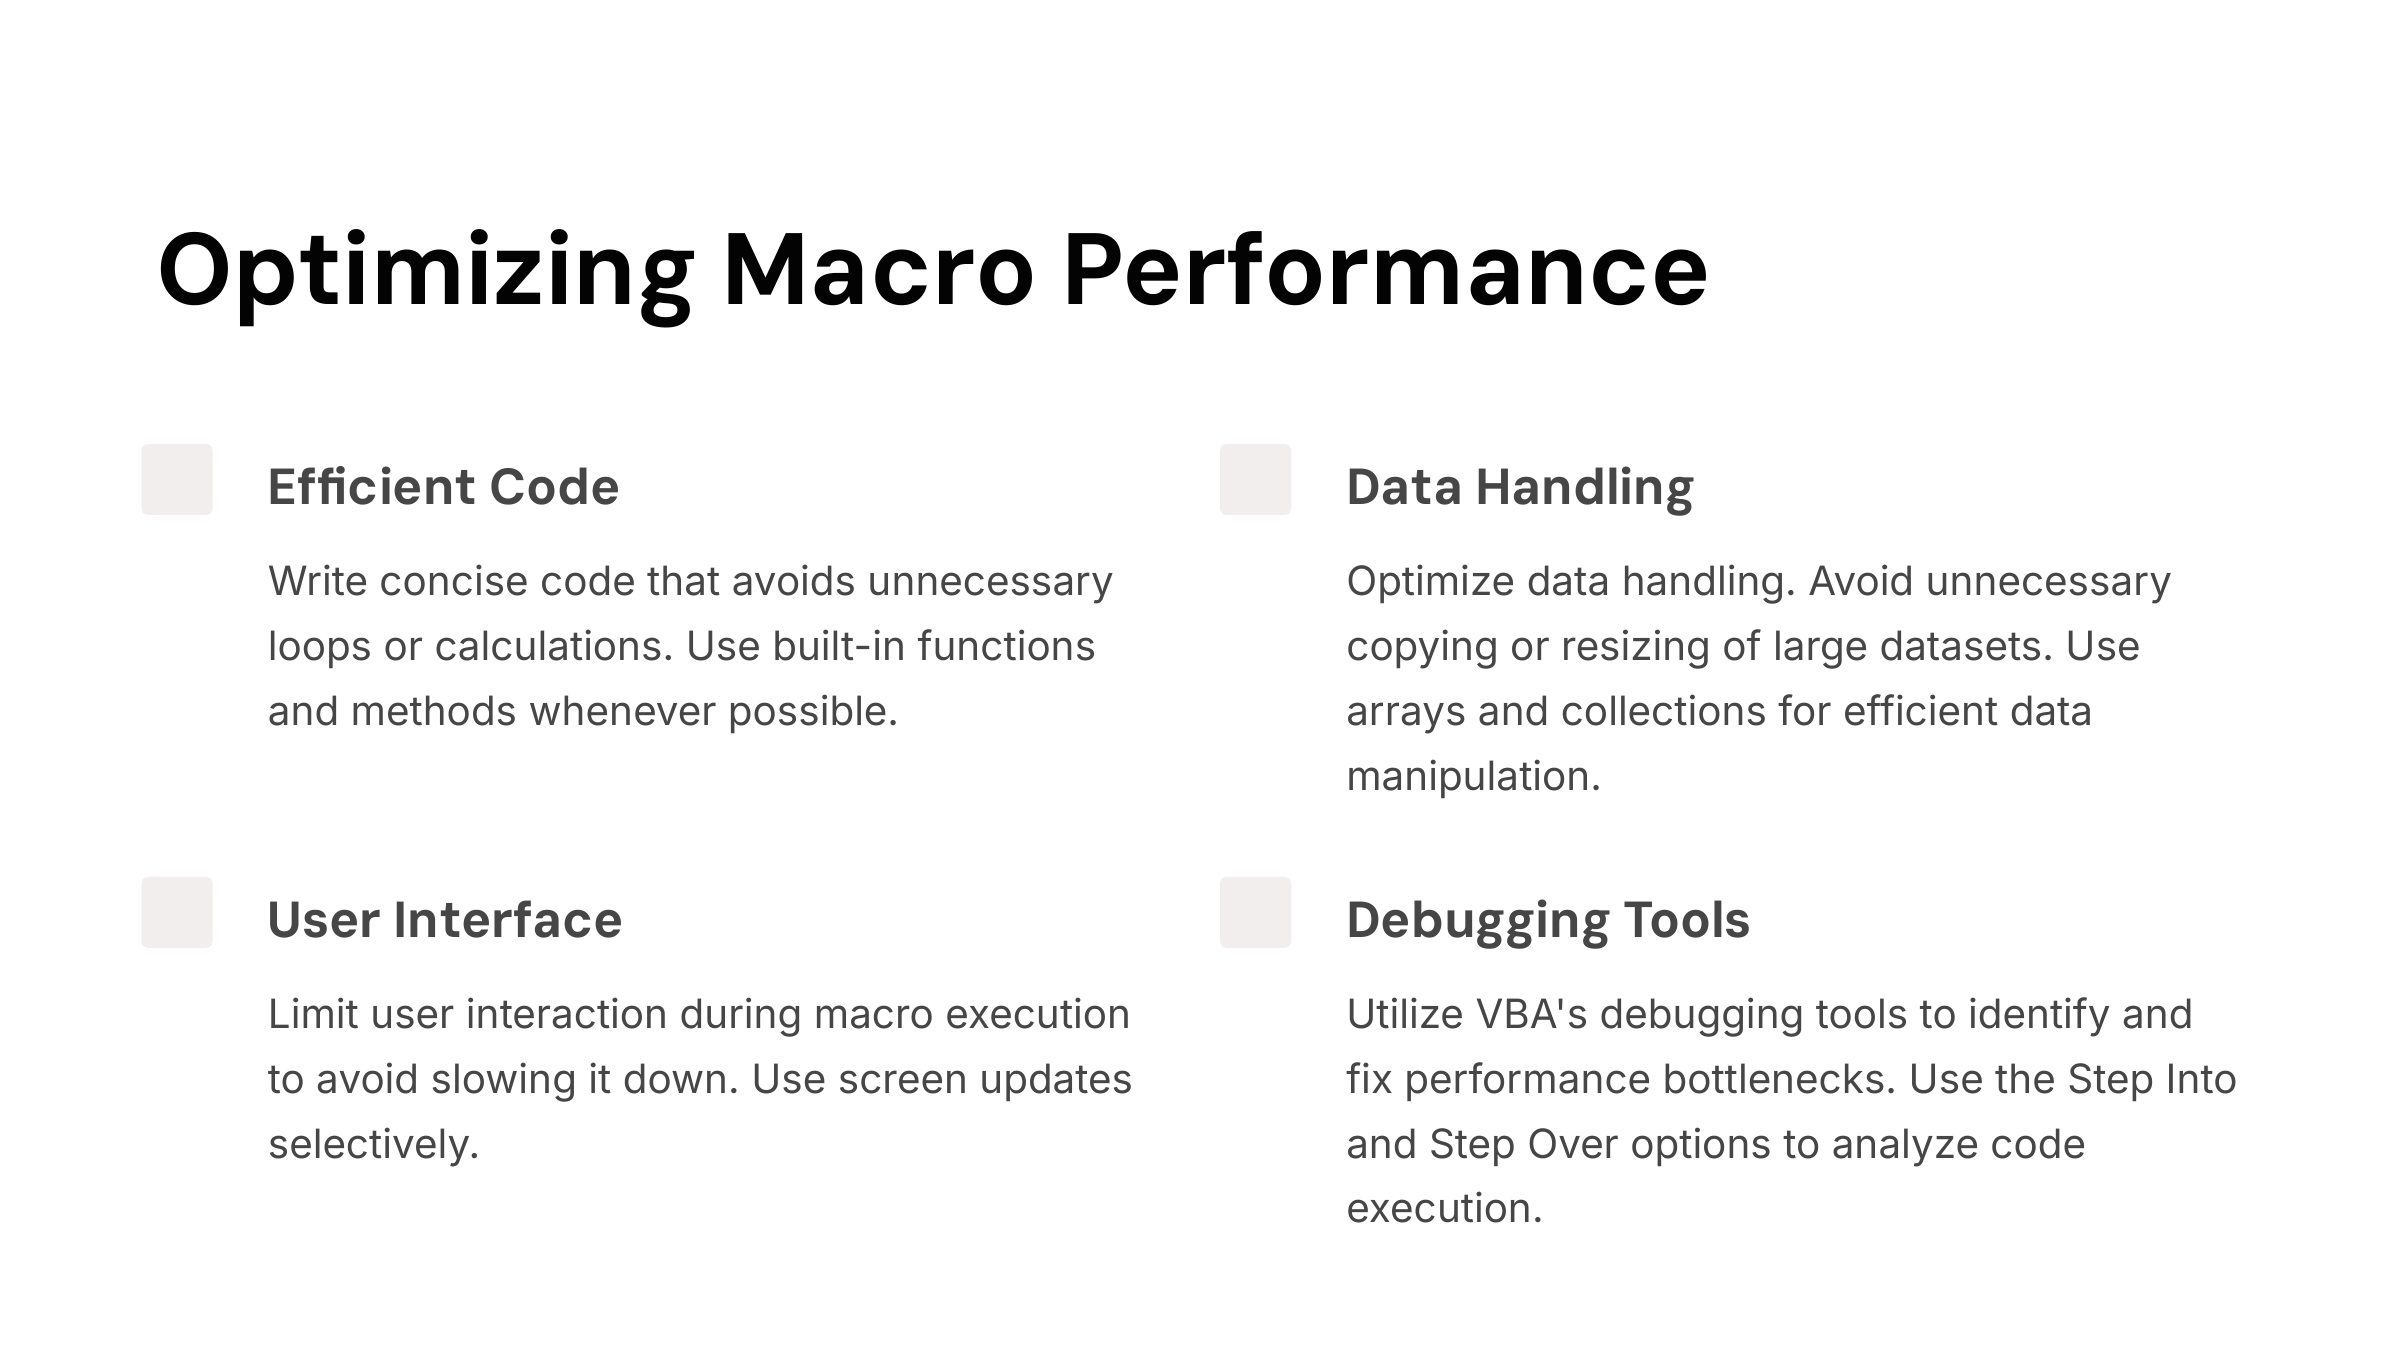

Optimizing Macro Performance

Efficient Code

Data Handling
Write concise code that avoids unnecessary loops or calculations. Use built-in functions and methods whenever possible.
Optimize data handling. Avoid unnecessary copying or resizing of large datasets. Use arrays and collections for efficient data manipulation.

User Interface

Debugging Tools
Limit user interaction during macro execution to avoid slowing it down. Use screen updates selectively.
Utilize VBA's debugging tools to identify and fix performance bottlenecks. Use the Step Into and Step Over options to analyze code execution.